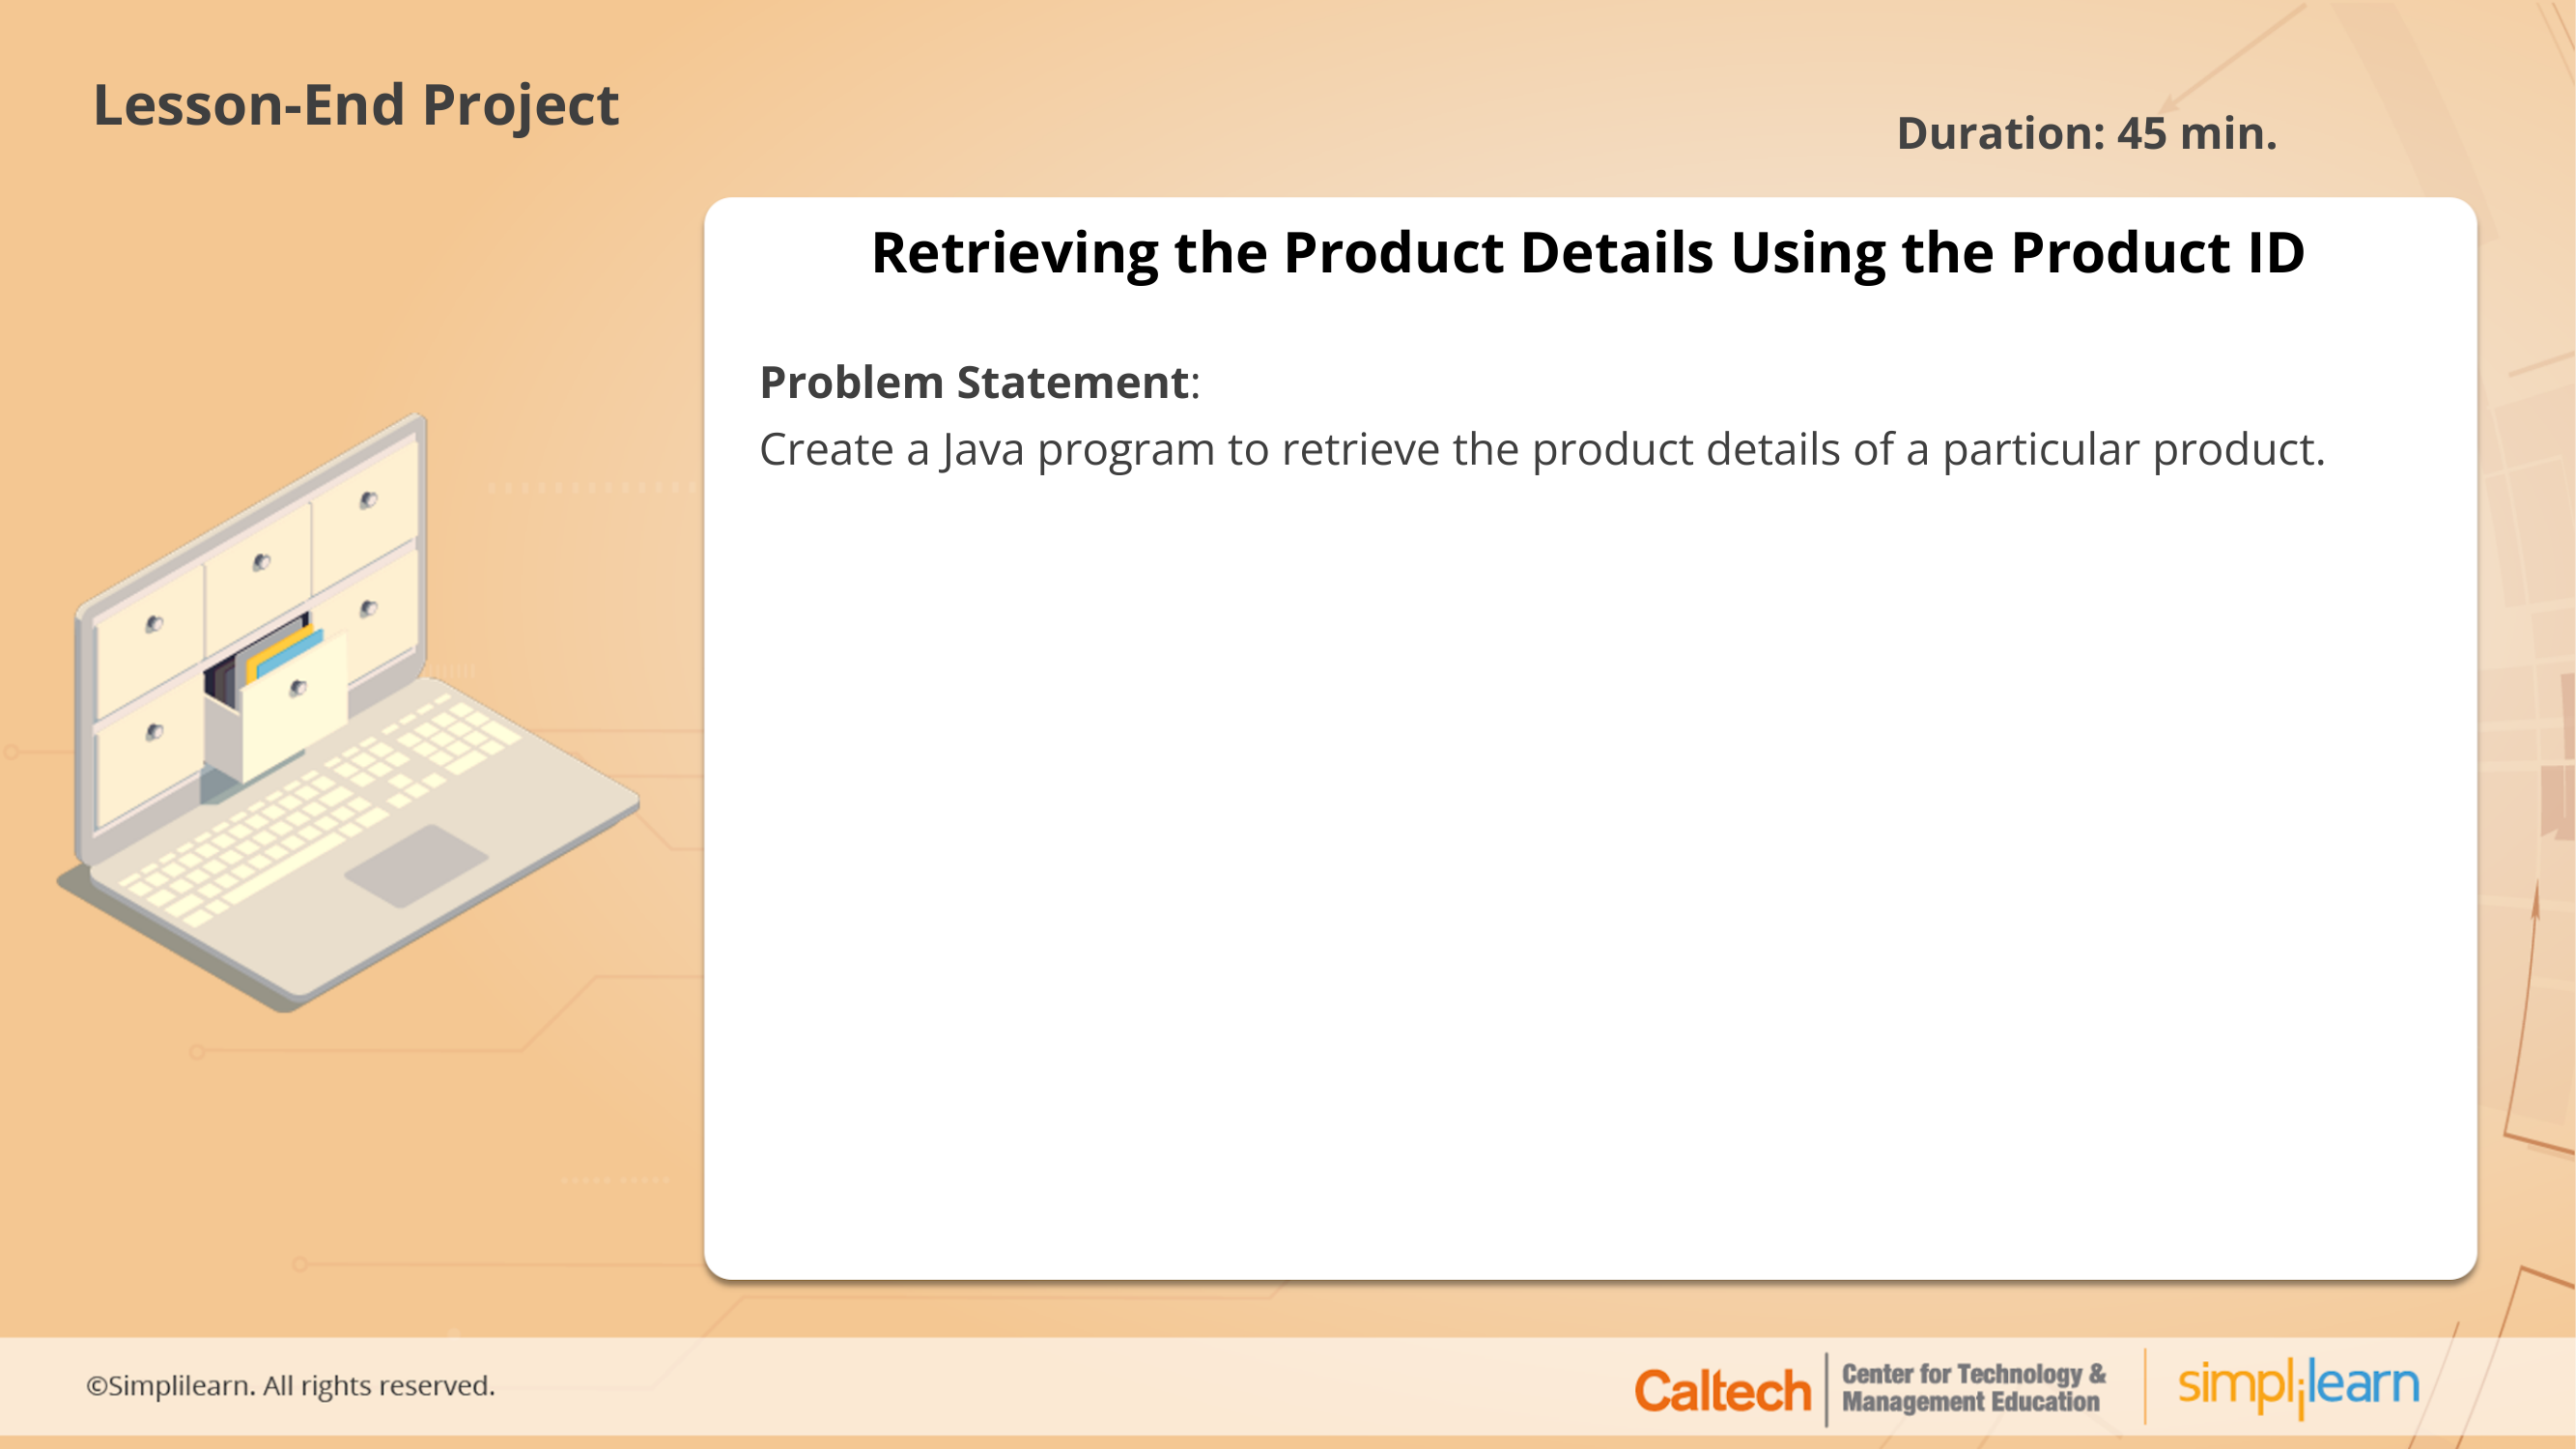

Lesson-End Project
Duration: 45 min.
# Retrieving the Product Details Using the Product ID
Problem Statement:
Create a Java program to retrieve the product details of a particular product.